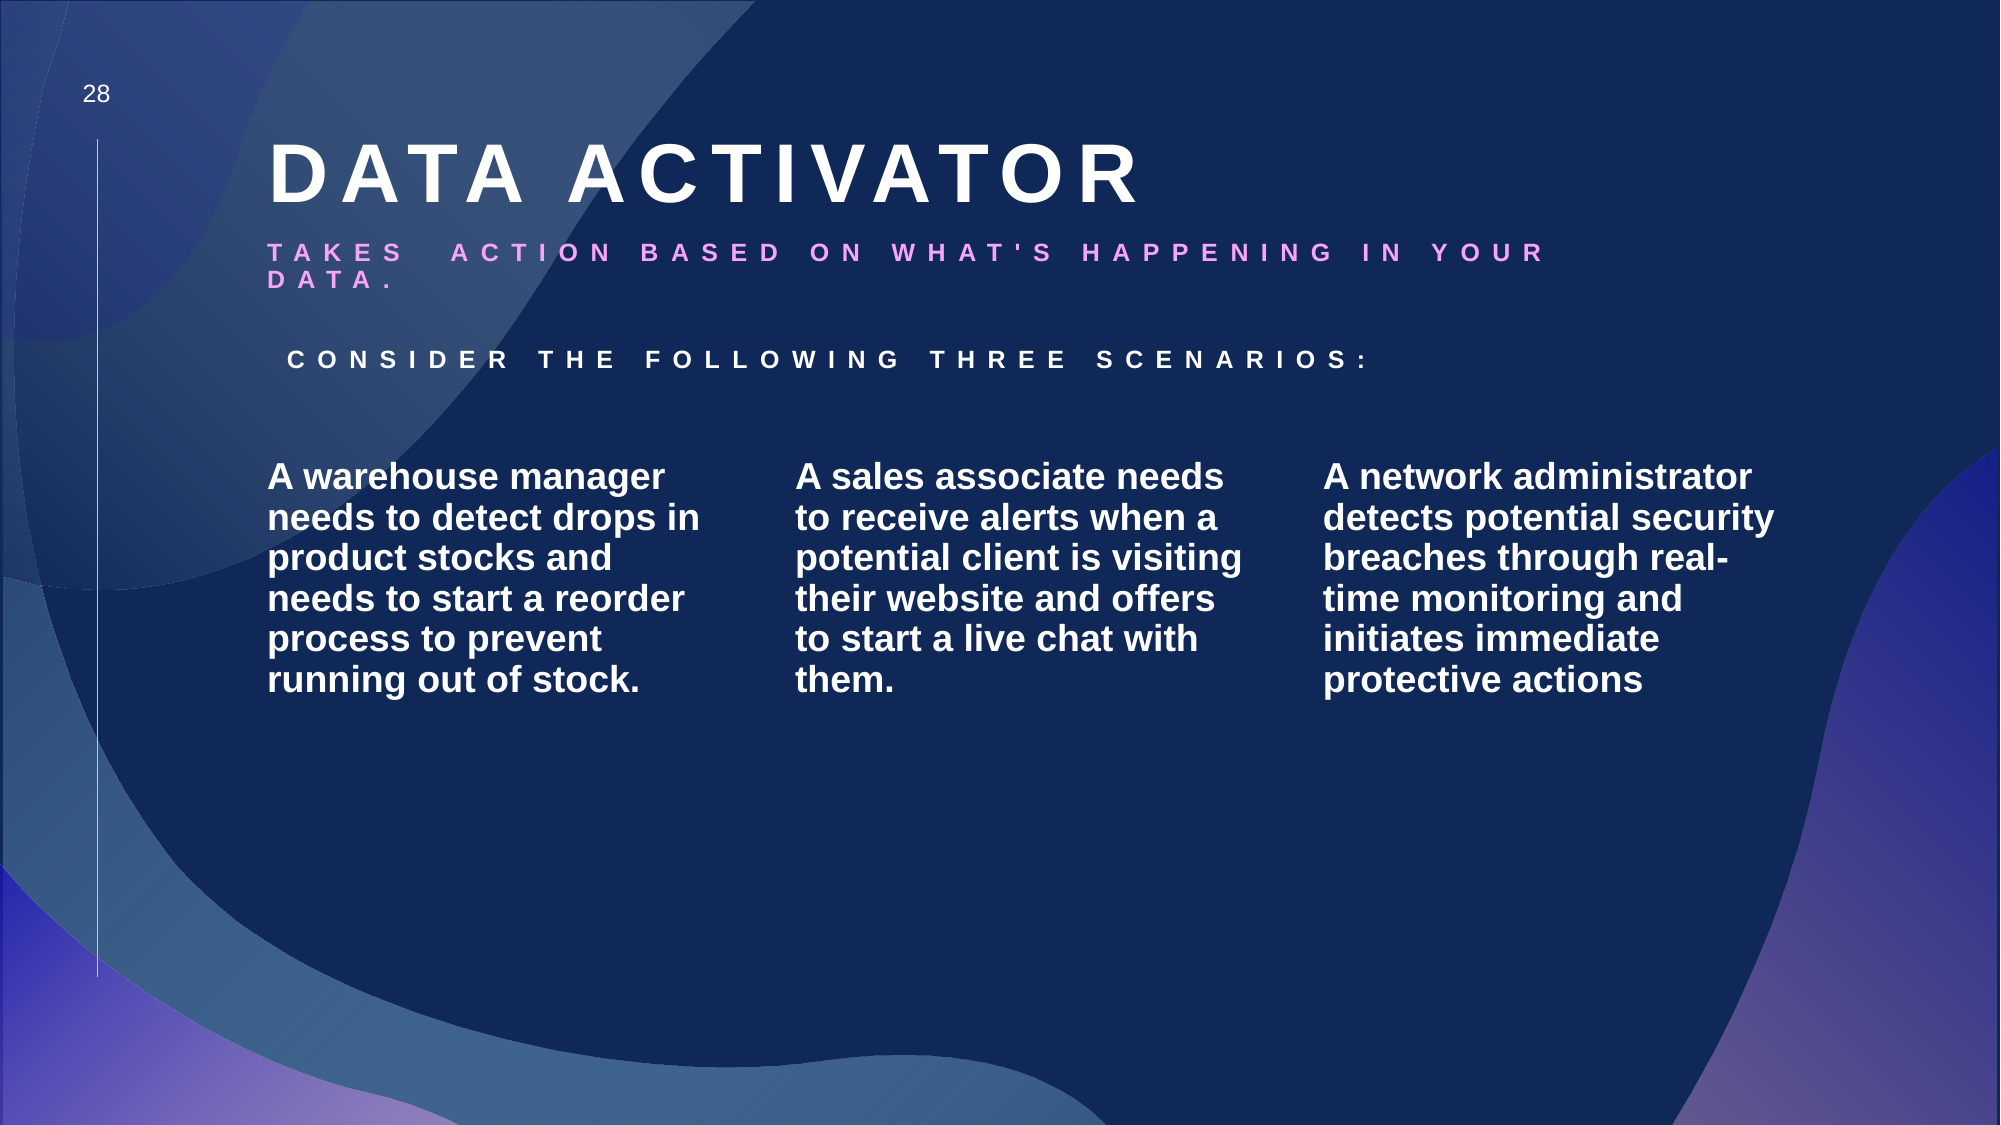

28
# Data activator
takes  action based on what's happening in your data.
Consider the following three scenarios:
A warehouse manager needs to detect drops in product stocks and needs to start a reorder process to prevent running out of stock.
A sales associate needs to receive alerts when a potential client is visiting their website and offers to start a live chat with them.
A network administrator detects potential security breaches through real-time monitoring and initiates immediate protective actions